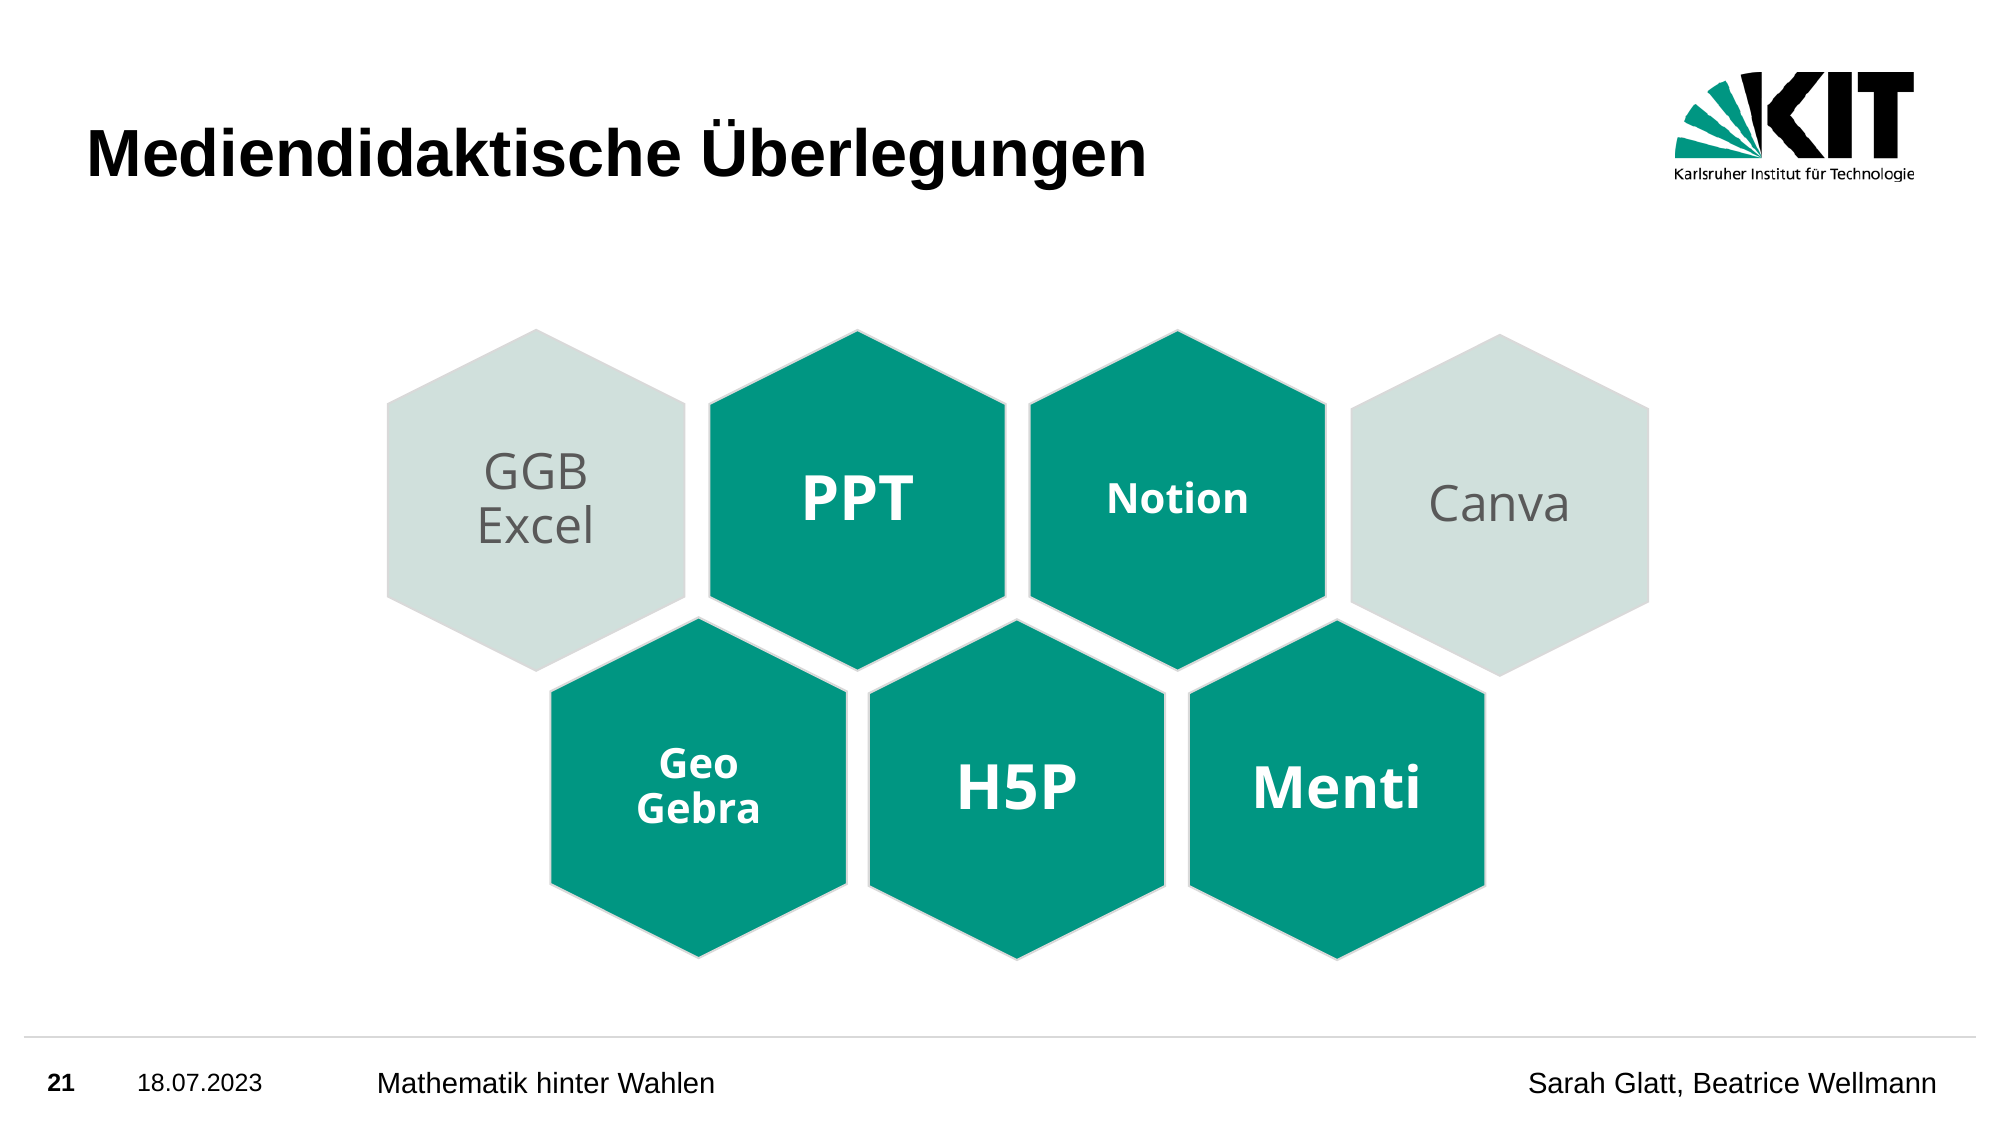

# Mediendidaktische Überlegungen
Notion
PPT
H5P
Menti
Geo Gebra
Canva
GGB Excel

21
18.07.2023
Mathematik hinter Wahlen
Sarah Glatt, Beatrice Wellmann